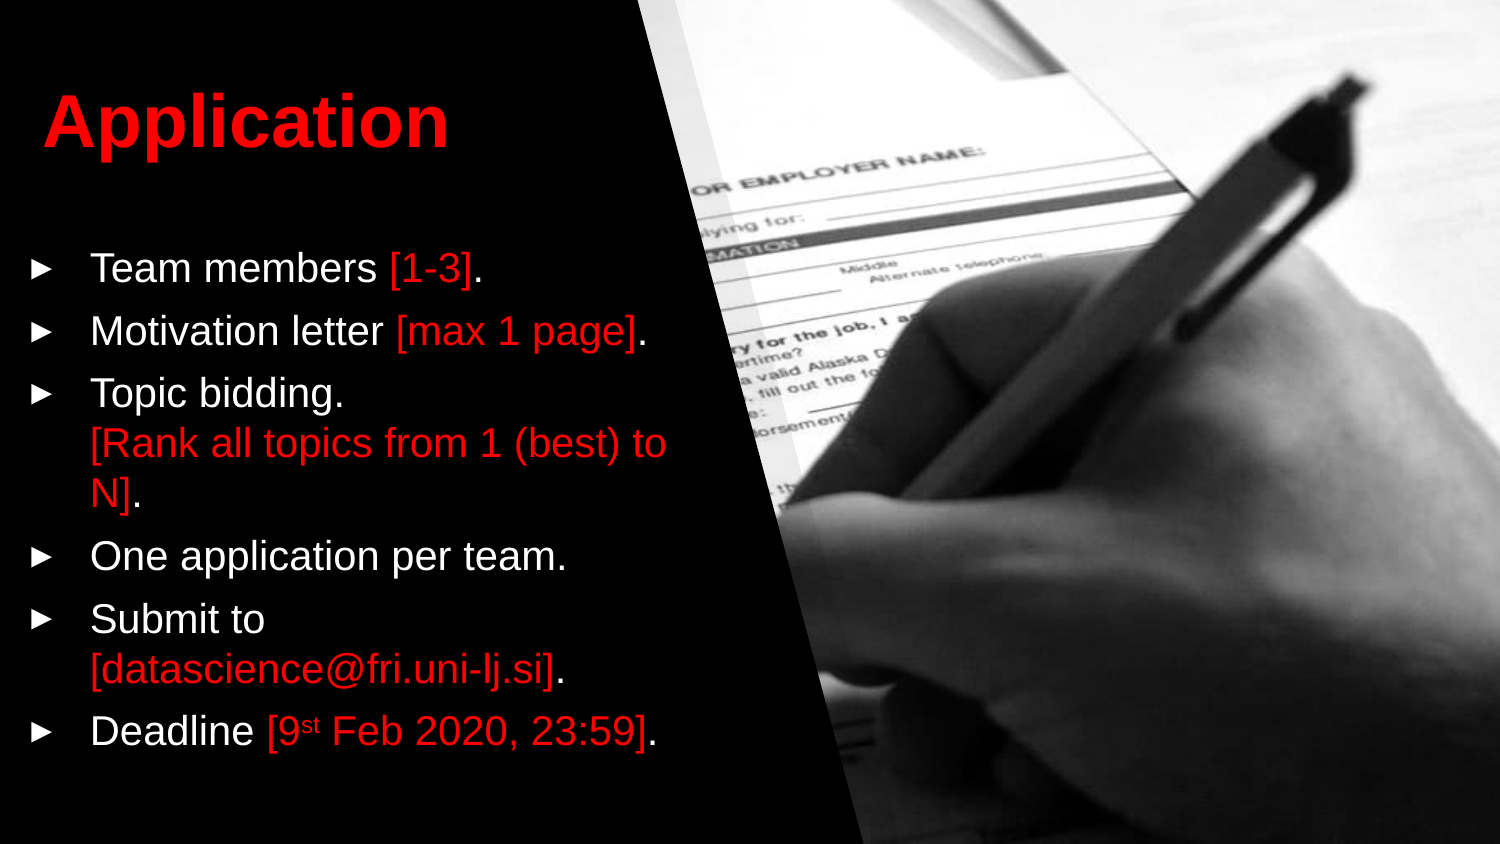

# Application
Team members [1-3].
Motivation letter [max 1 page].
Topic bidding.
[Rank all topics from 1 (best) to N].
One application per team.
Submit to
[datascience@fri.uni-lj.si].
Deadline [9st Feb 2020, 23:59].